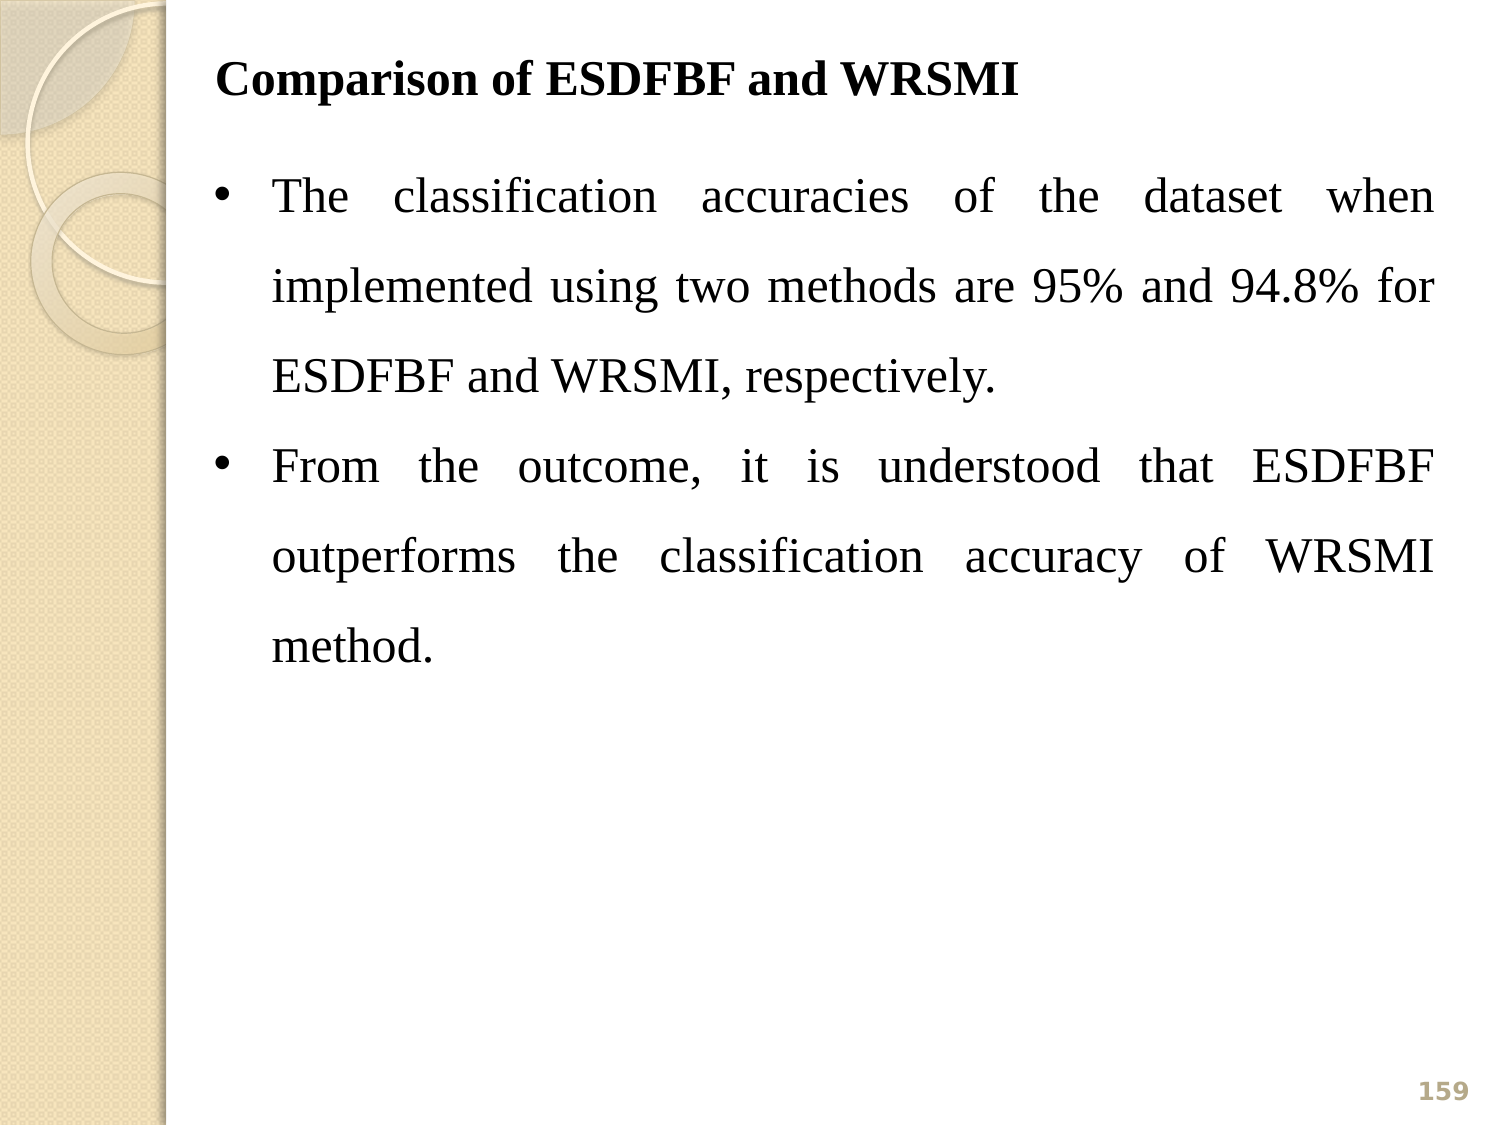

Comparison of ESDFBF and WRSMI
The classification accuracies of the dataset when implemented using two methods are 95% and 94.8% for ESDFBF and WRSMI, respectively.
From the outcome, it is understood that ESDFBF outperforms the classification accuracy of WRSMI method.
159